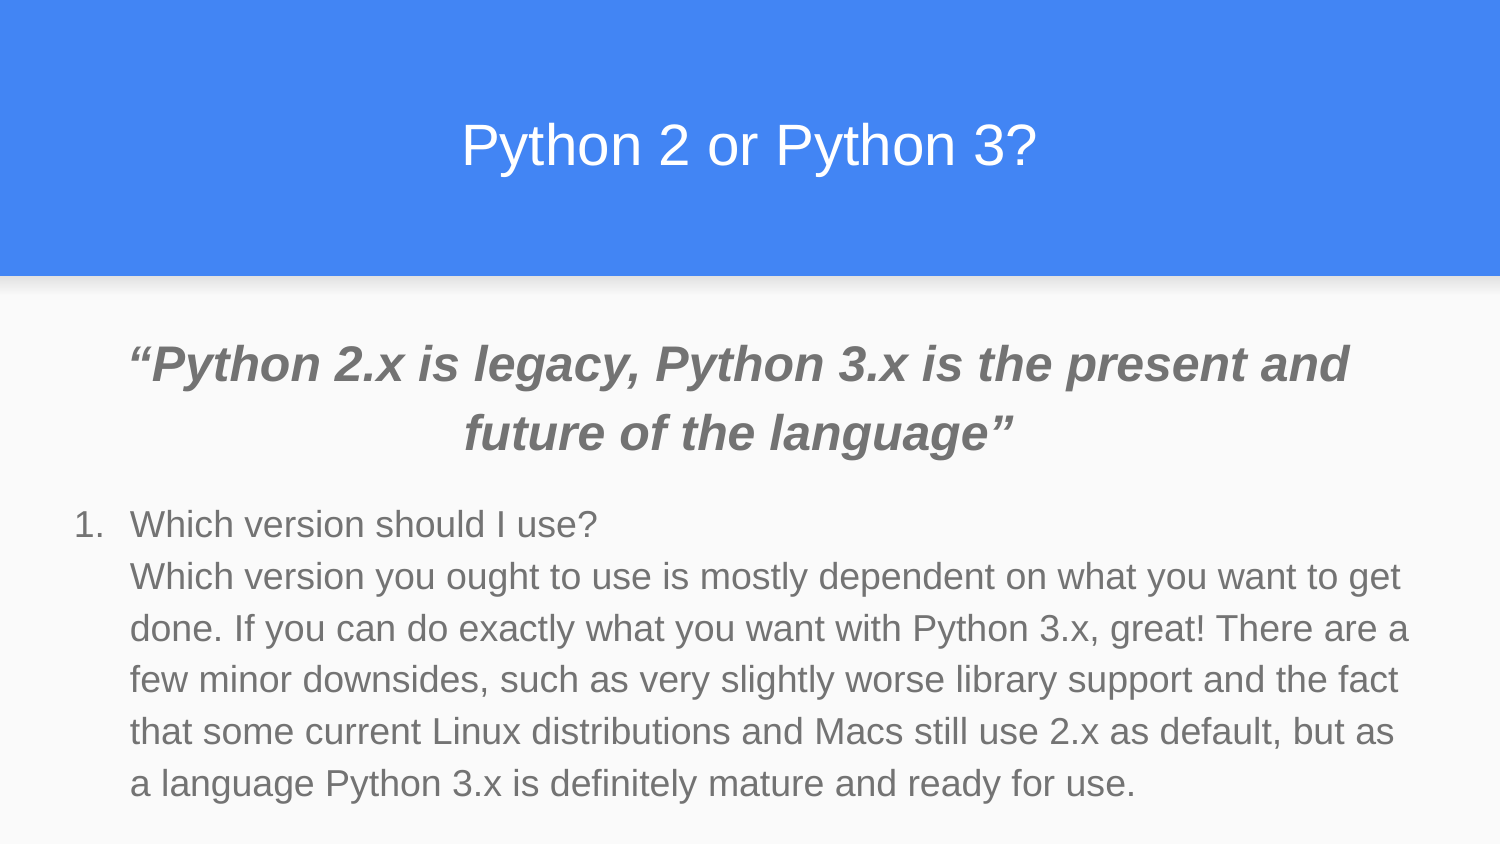

# Python 2 or Python 3?
“Python 2.x is legacy, Python 3.x is the present and future of the language”
Which version should I use?
Which version you ought to use is mostly dependent on what you want to get done. If you can do exactly what you want with Python 3.x, great! There are a few minor downsides, such as very slightly worse library support and the fact that some current Linux distributions and Macs still use 2.x as default, but as a language Python 3.x is definitely mature and ready for use.